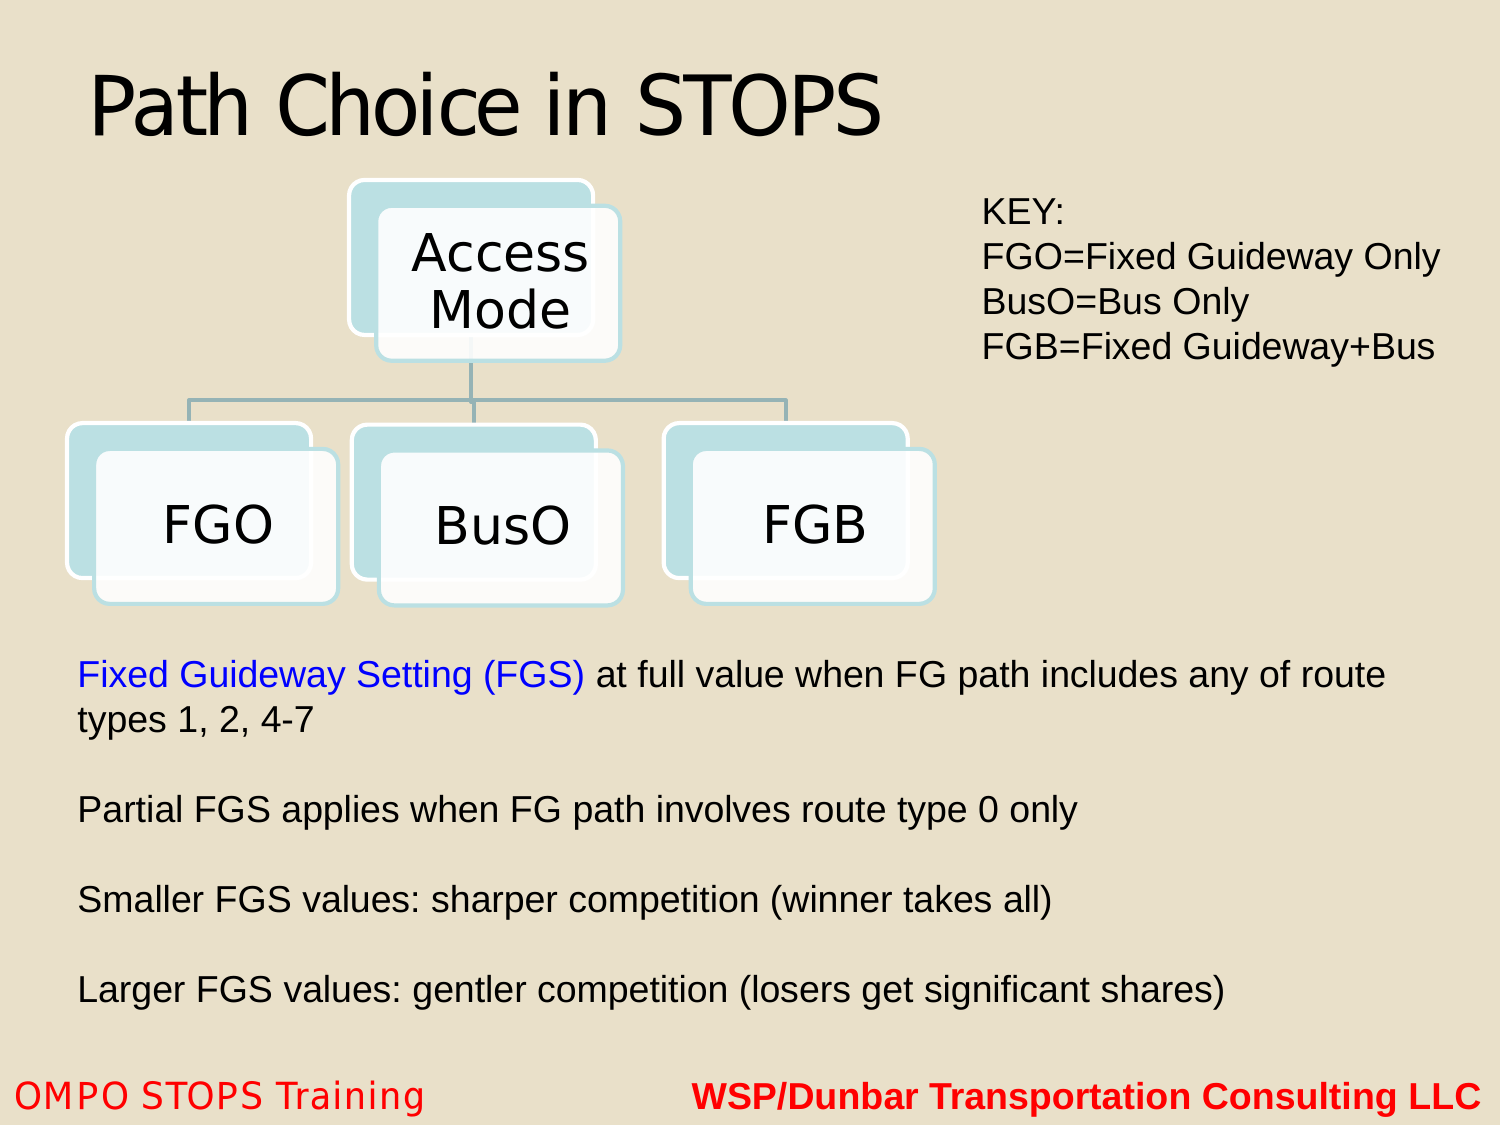

# Path Choice in STOPS
KEY:
FGO=Fixed Guideway Only
BusO=Bus Only
FGB=Fixed Guideway+Bus
Access Mode
FGO
BusO
FGB
Fixed Guideway Setting (FGS) at full value when FG path includes any of route types 1, 2, 4-7

Partial FGS applies when FG path involves route type 0 only

Smaller FGS values: sharper competition (winner takes all)

Larger FGS values: gentler competition (losers get significant shares)
OMPO STOPS Training                        WSP/Dunbar Transportation Consulting LLC